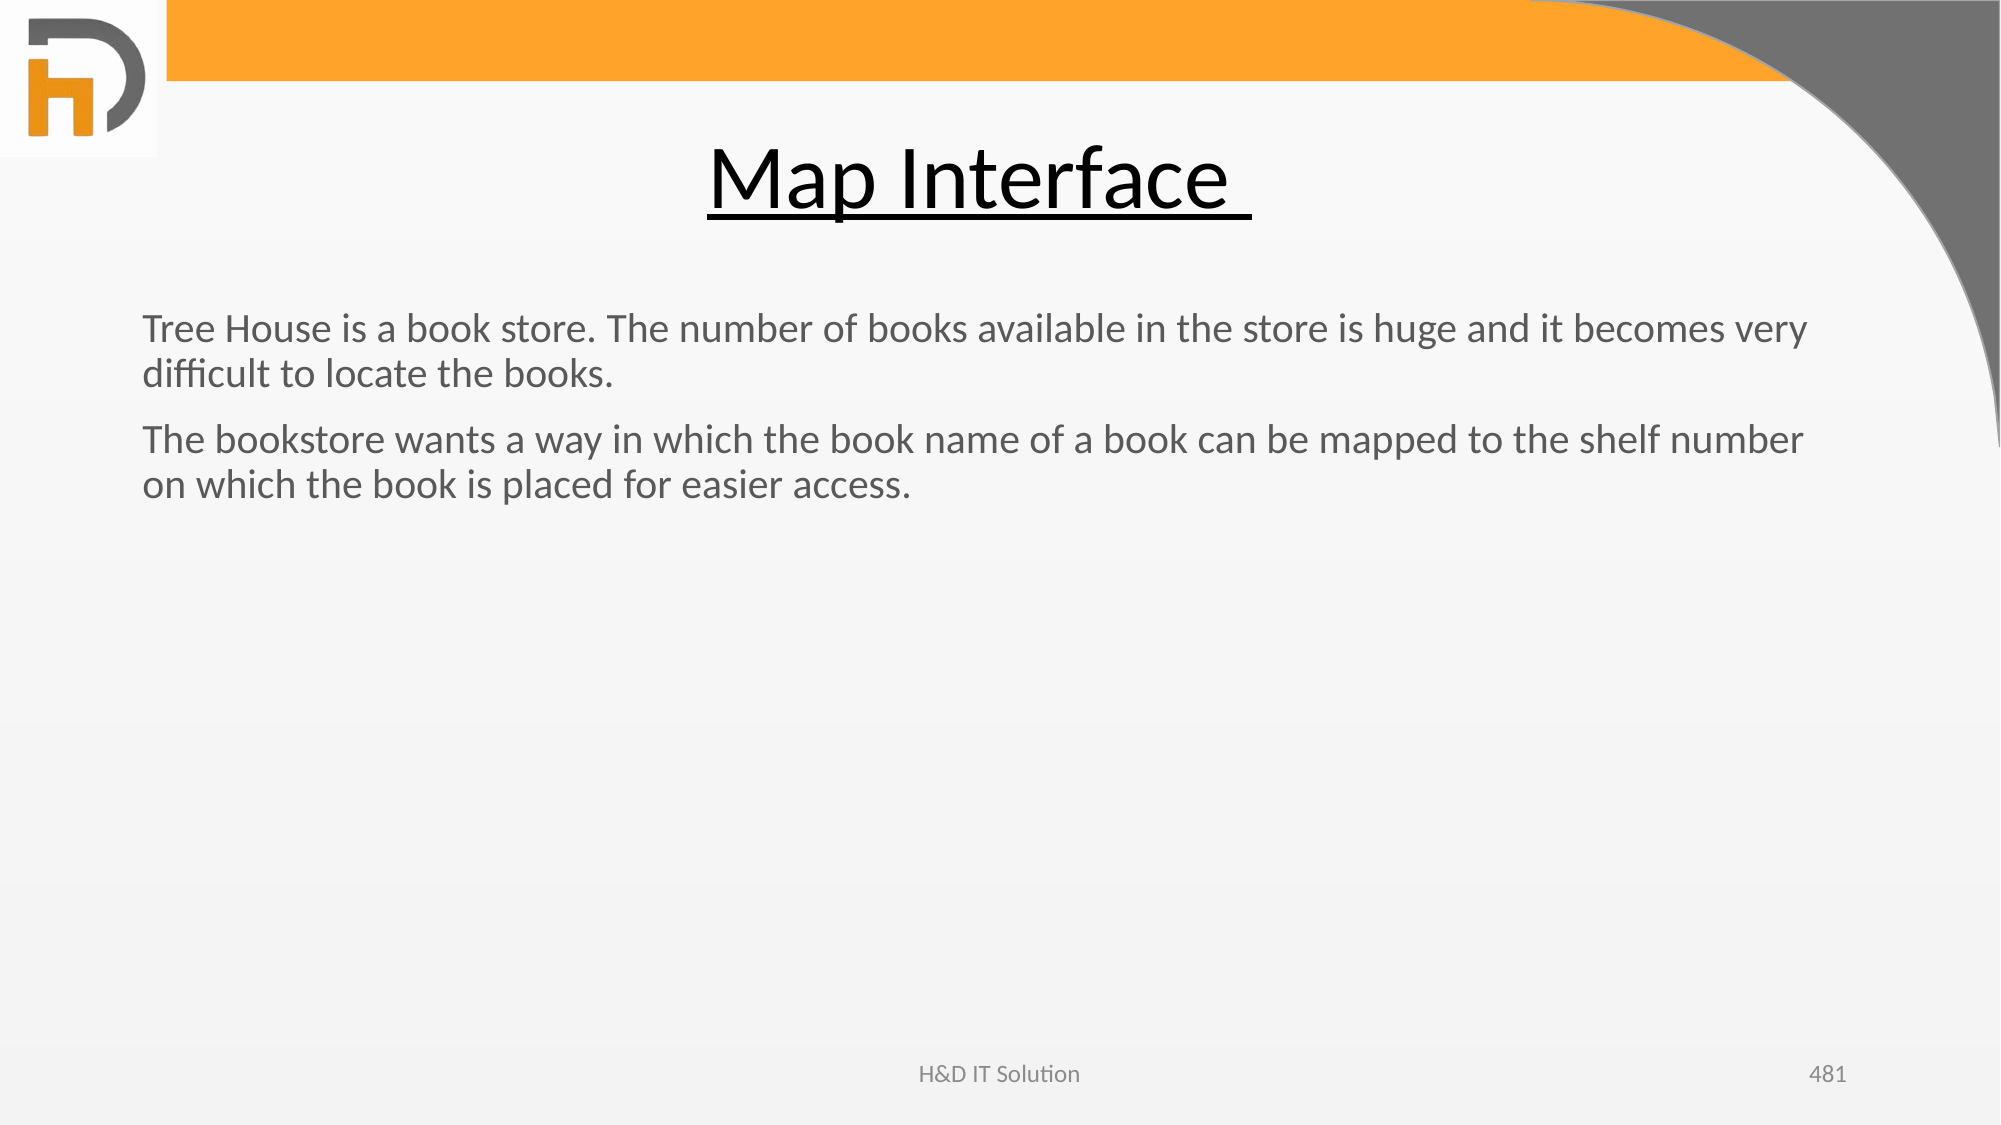

# Map Interface
Tree House is a book store. The number of books available in the store is huge and it becomes very difficult to locate the books.
The bookstore wants a way in which the book name of a book can be mapped to the shelf number on which the book is placed for easier access.

H&D IT Solution
481